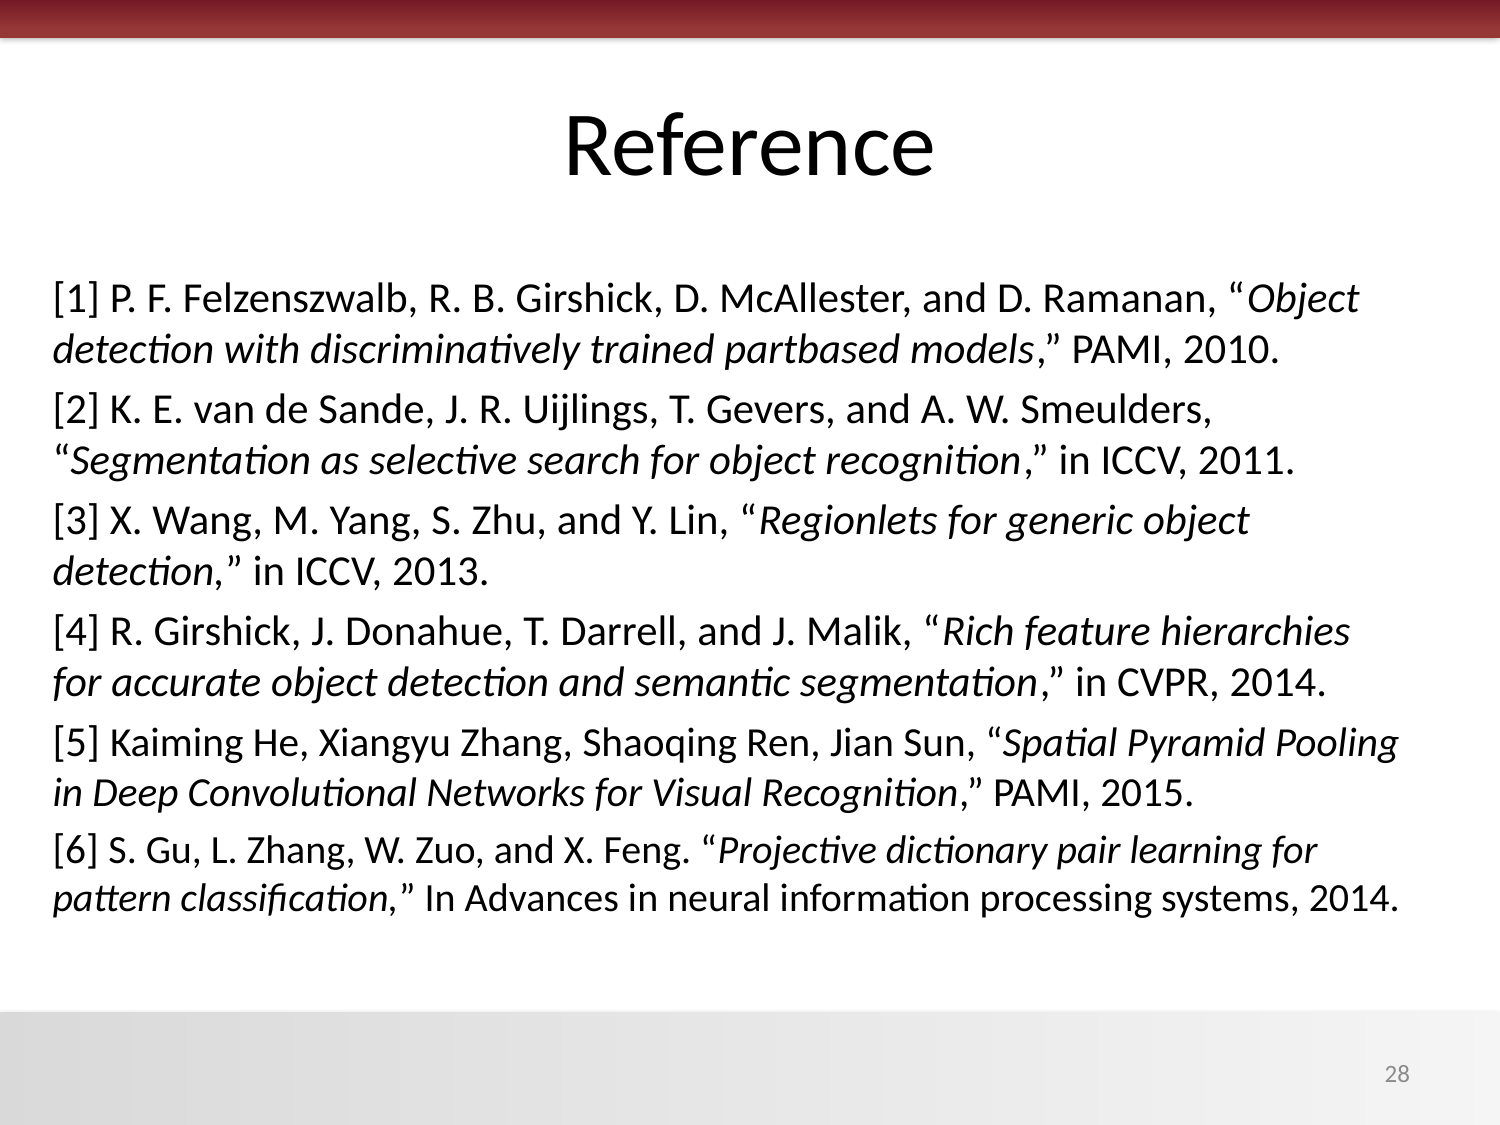

# Reference
[1] P. F. Felzenszwalb, R. B. Girshick, D. McAllester, and D. Ramanan, “Object detection with discriminatively trained partbased models,” PAMI, 2010.
[2] K. E. van de Sande, J. R. Uijlings, T. Gevers, and A. W. Smeulders, “Segmentation as selective search for object recognition,” in ICCV, 2011.
[3] X. Wang, M. Yang, S. Zhu, and Y. Lin, “Regionlets for generic object detection,” in ICCV, 2013.
[4] R. Girshick, J. Donahue, T. Darrell, and J. Malik, “Rich feature hierarchies for accurate object detection and semantic segmentation,” in CVPR, 2014.
[5] Kaiming He, Xiangyu Zhang, Shaoqing Ren, Jian Sun, “Spatial Pyramid Pooling in Deep Convolutional Networks for Visual Recognition,” PAMI, 2015.
[6] S. Gu, L. Zhang, W. Zuo, and X. Feng. “Projective dictionary pair learning for pattern classification,” In Advances in neural information processing systems, 2014.
28